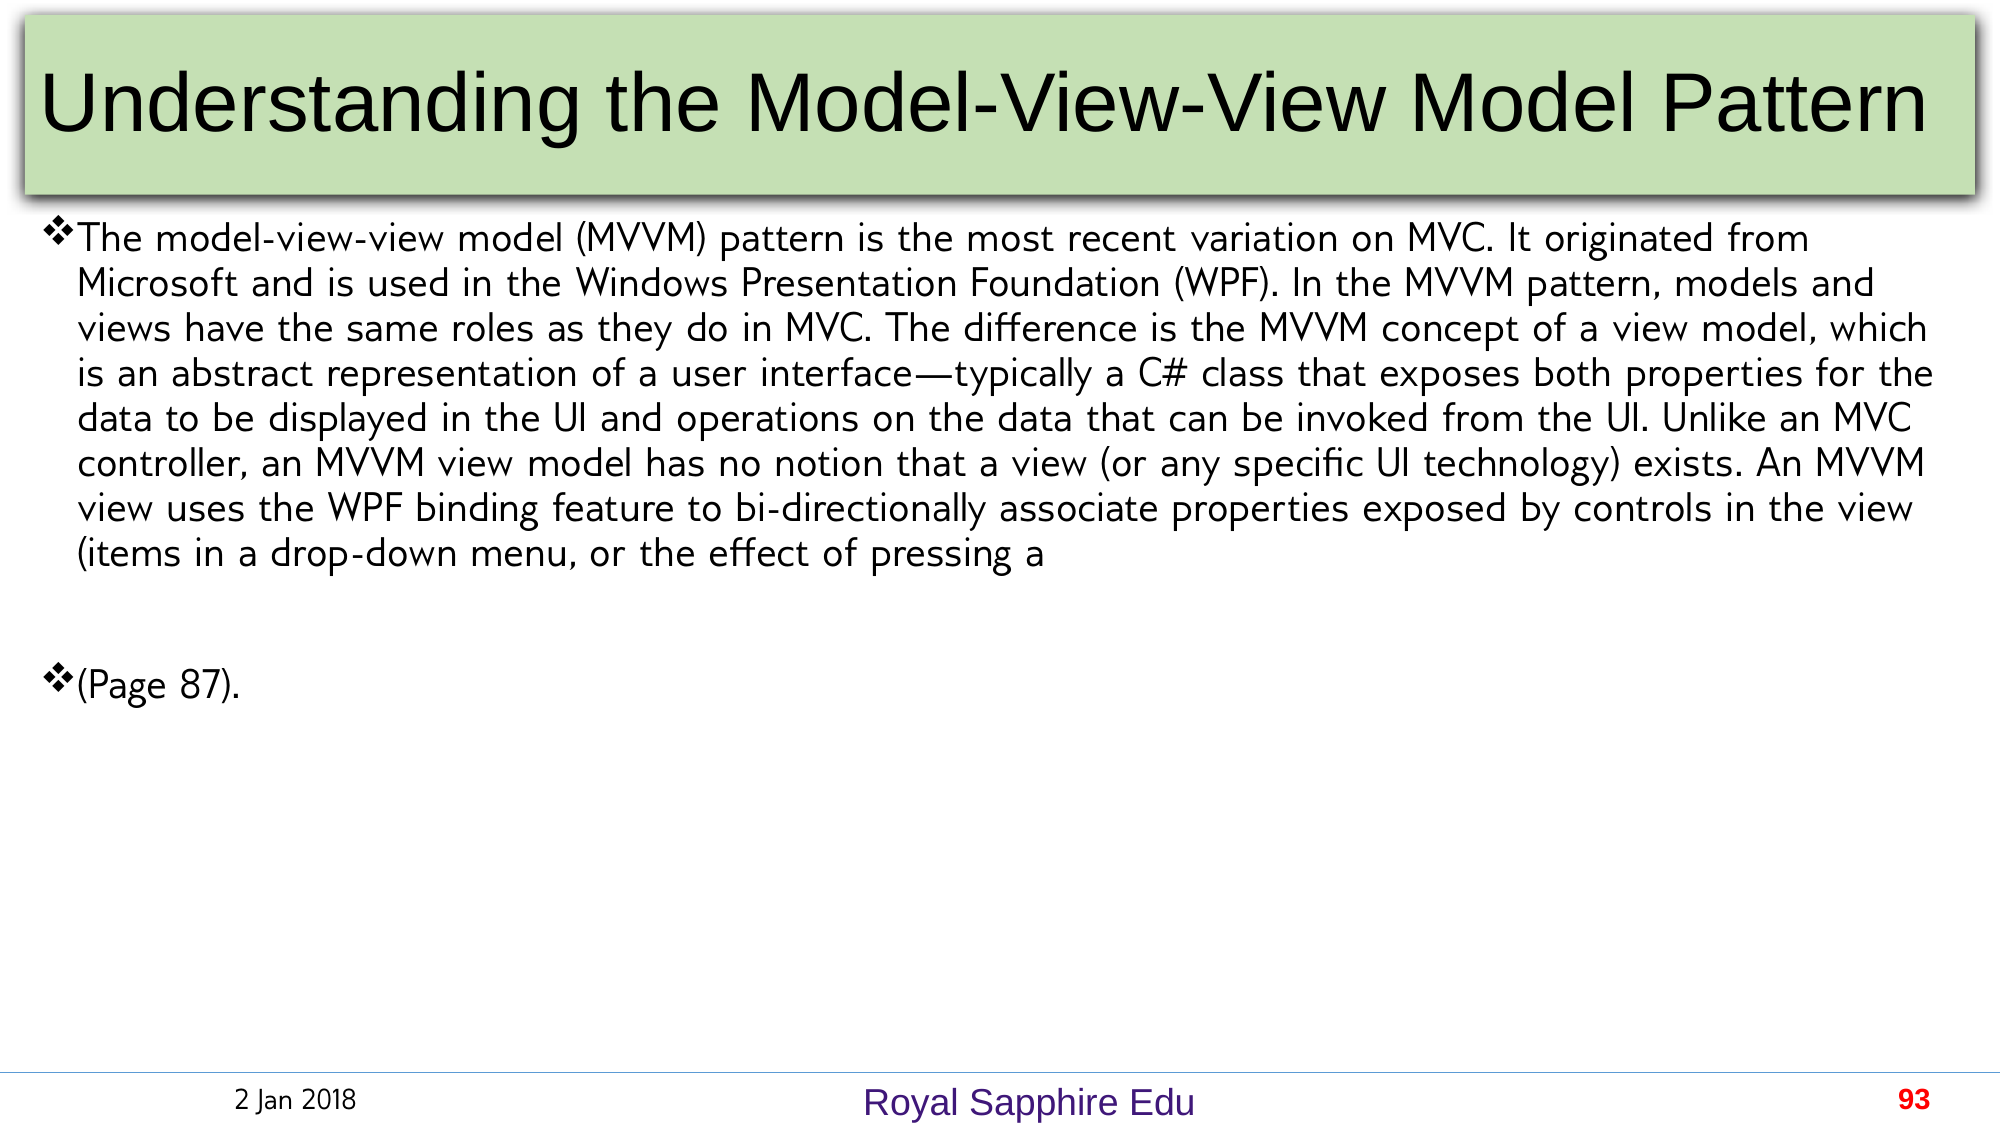

# Understanding the Model-View-View Model Pattern
The model-view-view model (MVVM) pattern is the most recent variation on MVC. It originated from Microsoft and is used in the Windows Presentation Foundation (WPF). In the MVVM pattern, models and views have the same roles as they do in MVC. The difference is the MVVM concept of a view model, which is an abstract representation of a user interface—typically a C# class that exposes both properties for the data to be displayed in the UI and operations on the data that can be invoked from the UI. Unlike an MVC controller, an MVVM view model has no notion that a view (or any specific UI technology) exists. An MVVM view uses the WPF binding feature to bi-directionally associate properties exposed by controls in the view (items in a drop-down menu, or the effect of pressing a

(Page 87).
2 Jan 2018
93